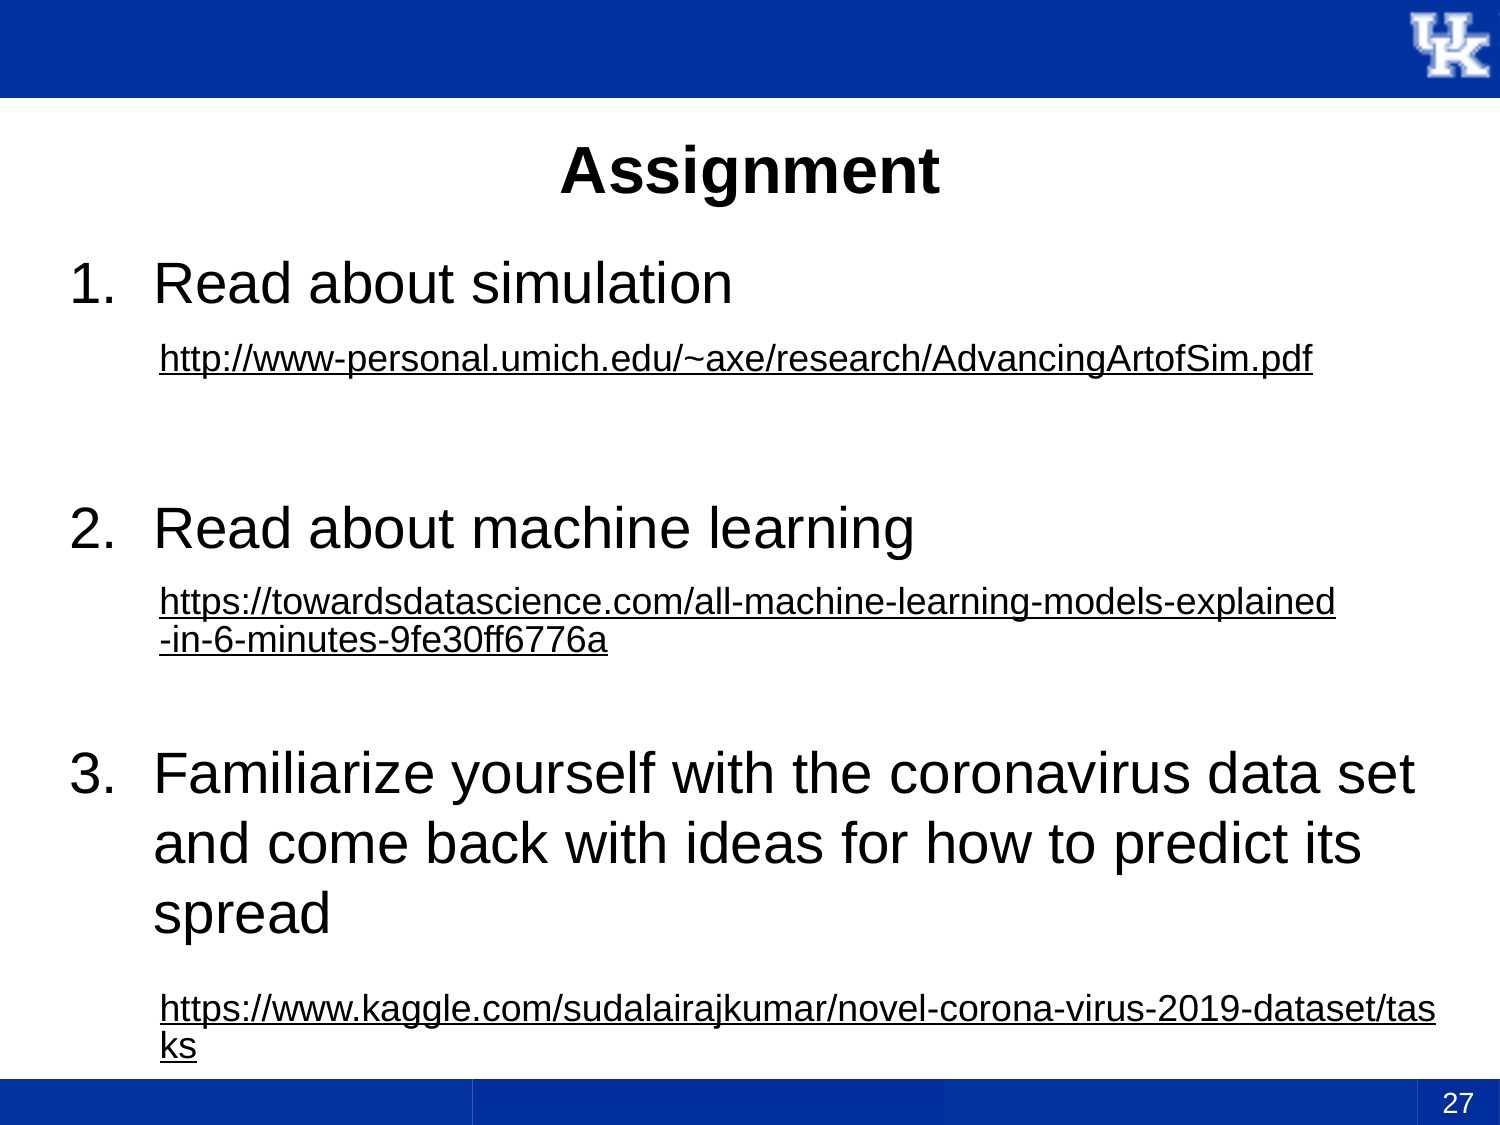

# Assignment
Read about simulation

Read about machine learning

Familiarize yourself with the coronavirus data set and come back with ideas for how to predict its spread
http://www-personal.umich.edu/~axe/research/AdvancingArtofSim.pdf
https://towardsdatascience.com/all-machine-learning-models-explained-in-6-minutes-9fe30ff6776a
https://www.kaggle.com/sudalairajkumar/novel-corona-virus-2019-dataset/tasks
27